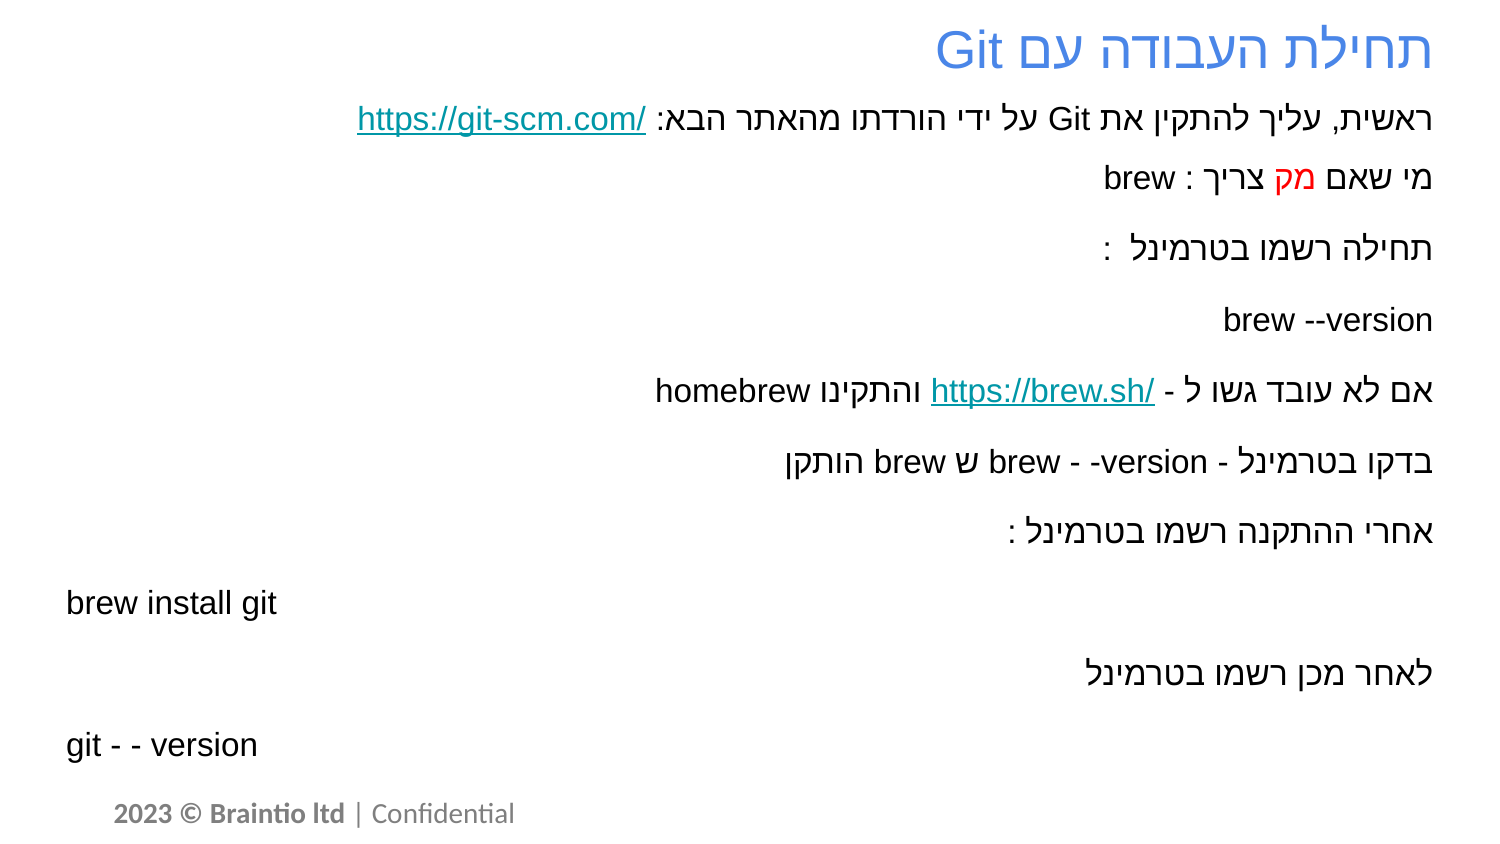

# תחילת העבודה עם Git
ראשית, עליך להתקין את Git על ידי הורדתו מהאתר הבא: https://git-scm.com/
מי שאם מק צריך : brew
תחילה רשמו בטרמינל  :
brew --version
אם לא עובד גשו ל - https://brew.sh/ והתקינו homebrew
בדקו בטרמינל - brew - -version ש brew הותקן
אחרי ההתקנה רשמו בטרמינל :
brew install git
לאחר מכן רשמו בטרמינל
git - - version